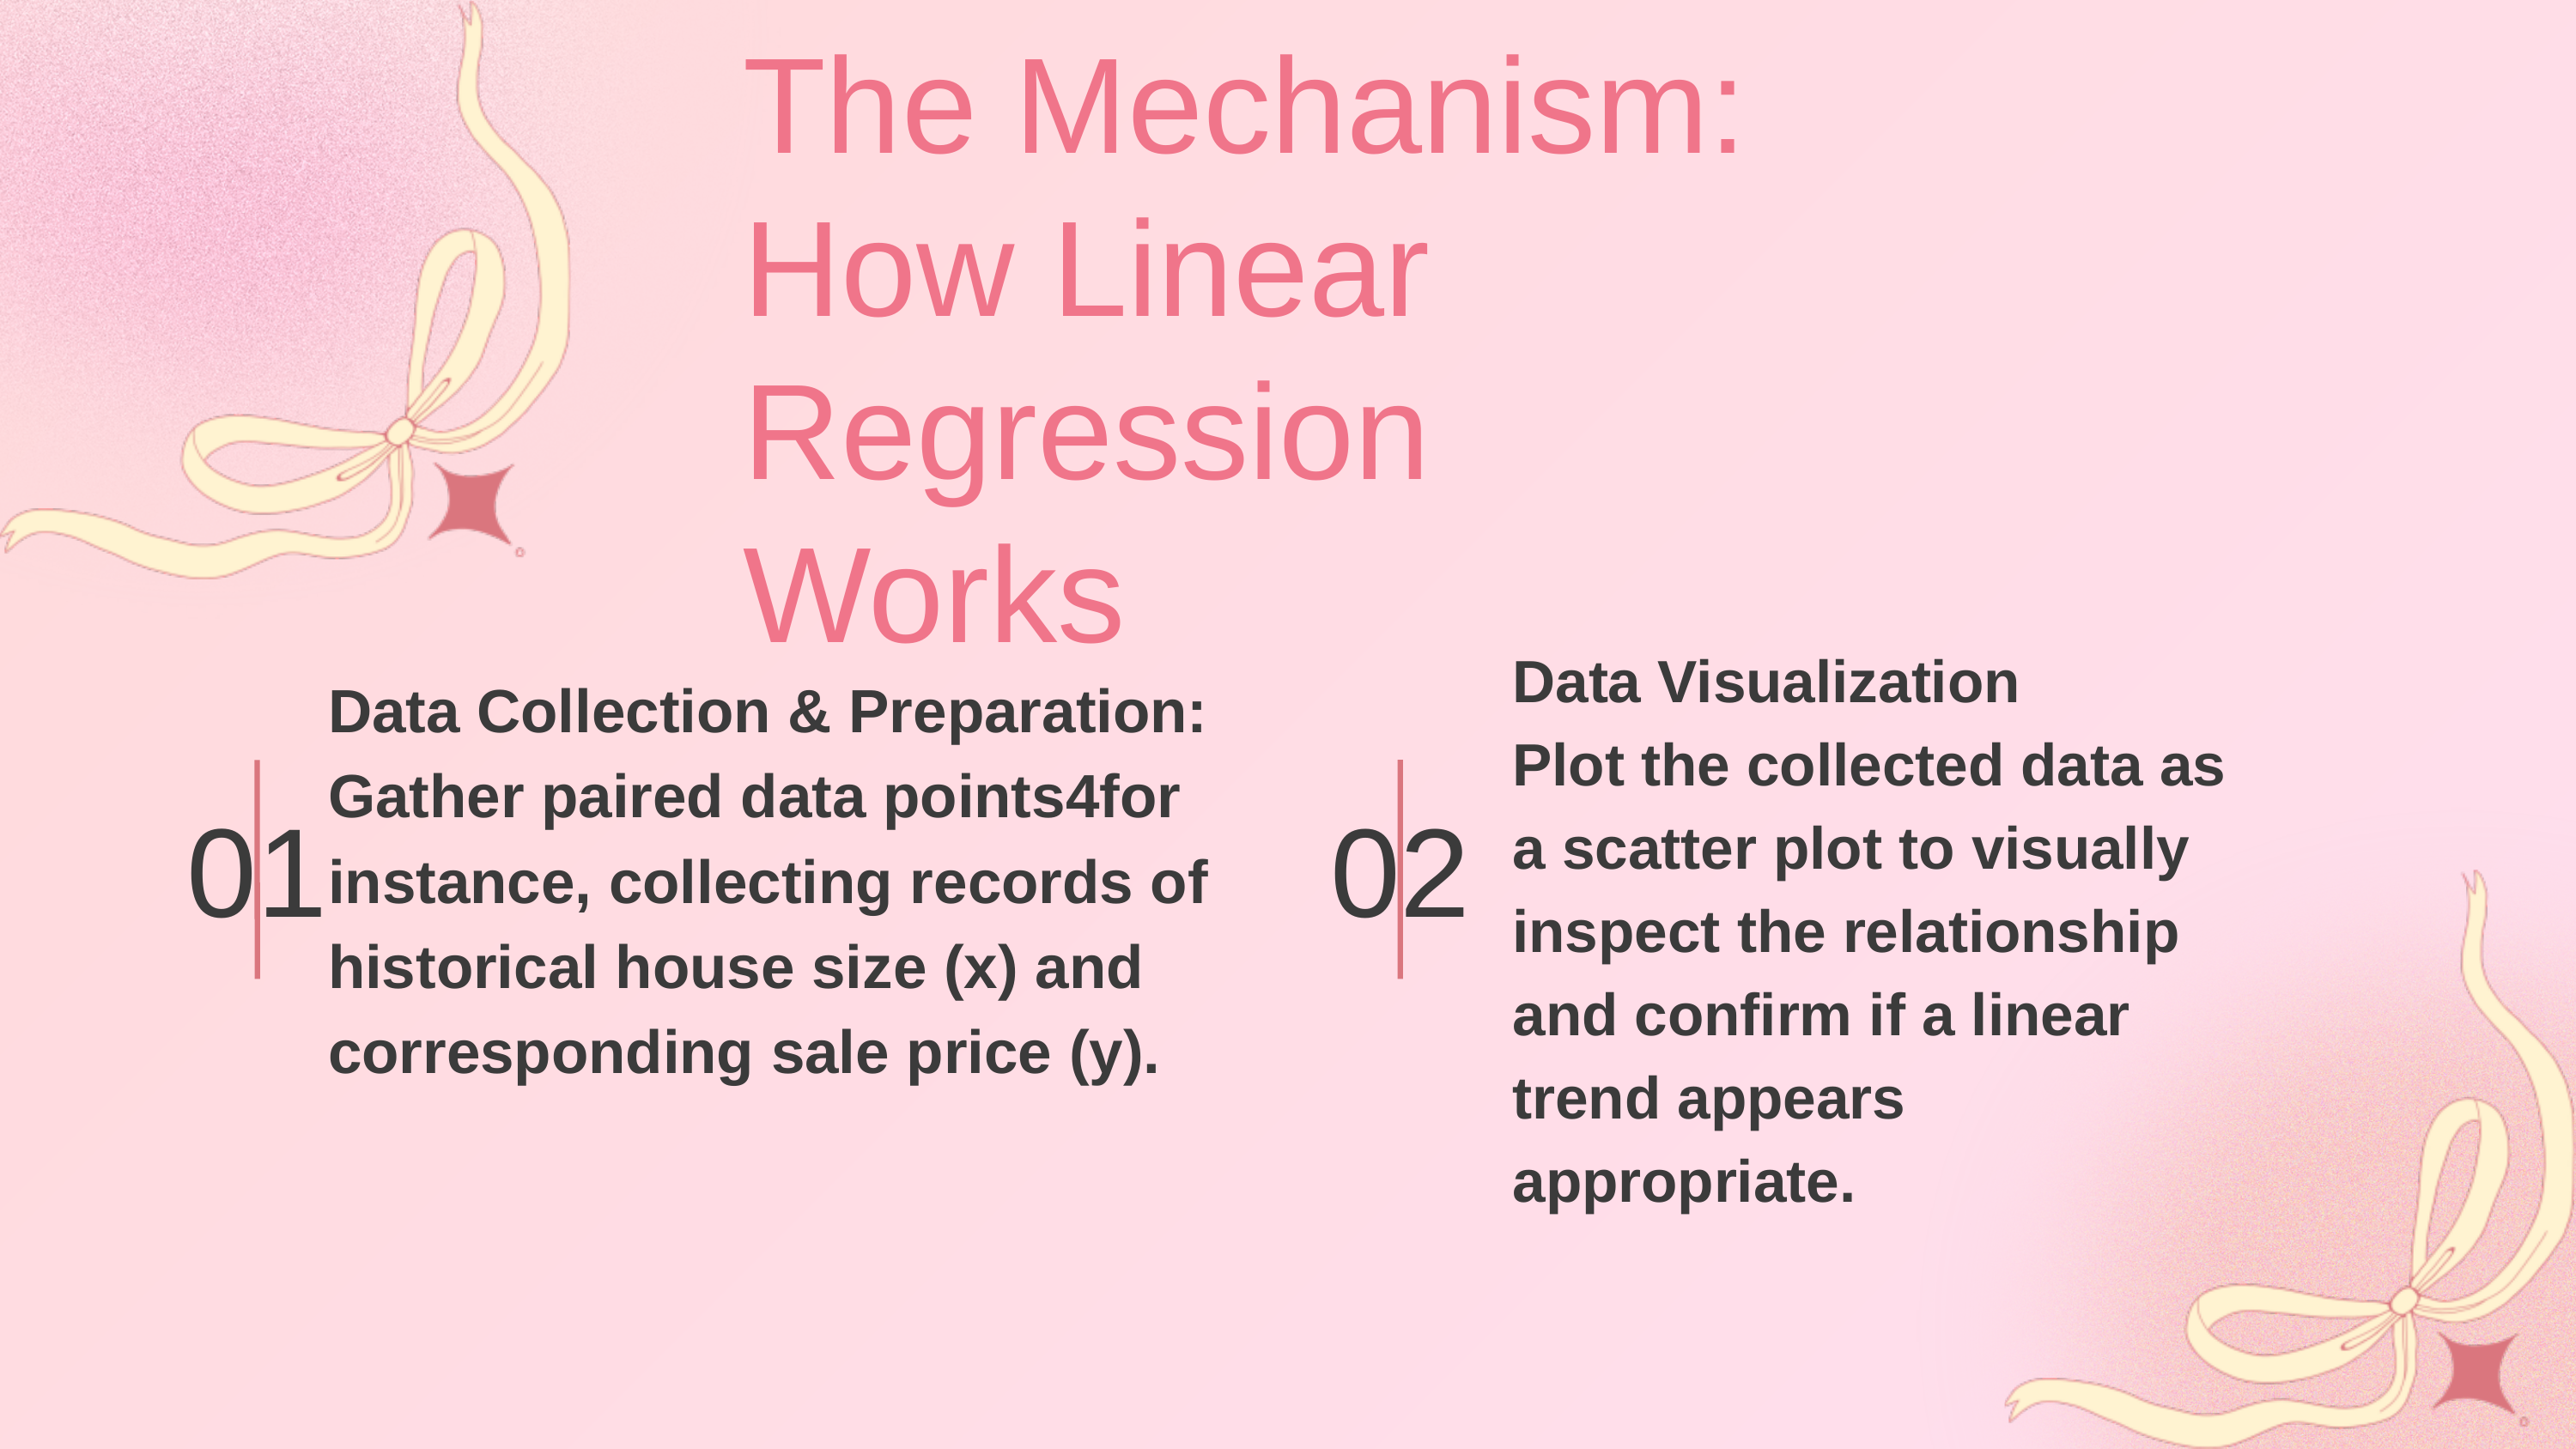

The Mechanism: How Linear Regression Works
Data Visualization
Plot the collected data as a scatter plot to visually inspect the relationship and confirm if a linear trend appears appropriate.
Data Collection & Preparation:
Gather paired data points4for instance, collecting records of  historical house size (x) and corresponding sale price (y).

02
01